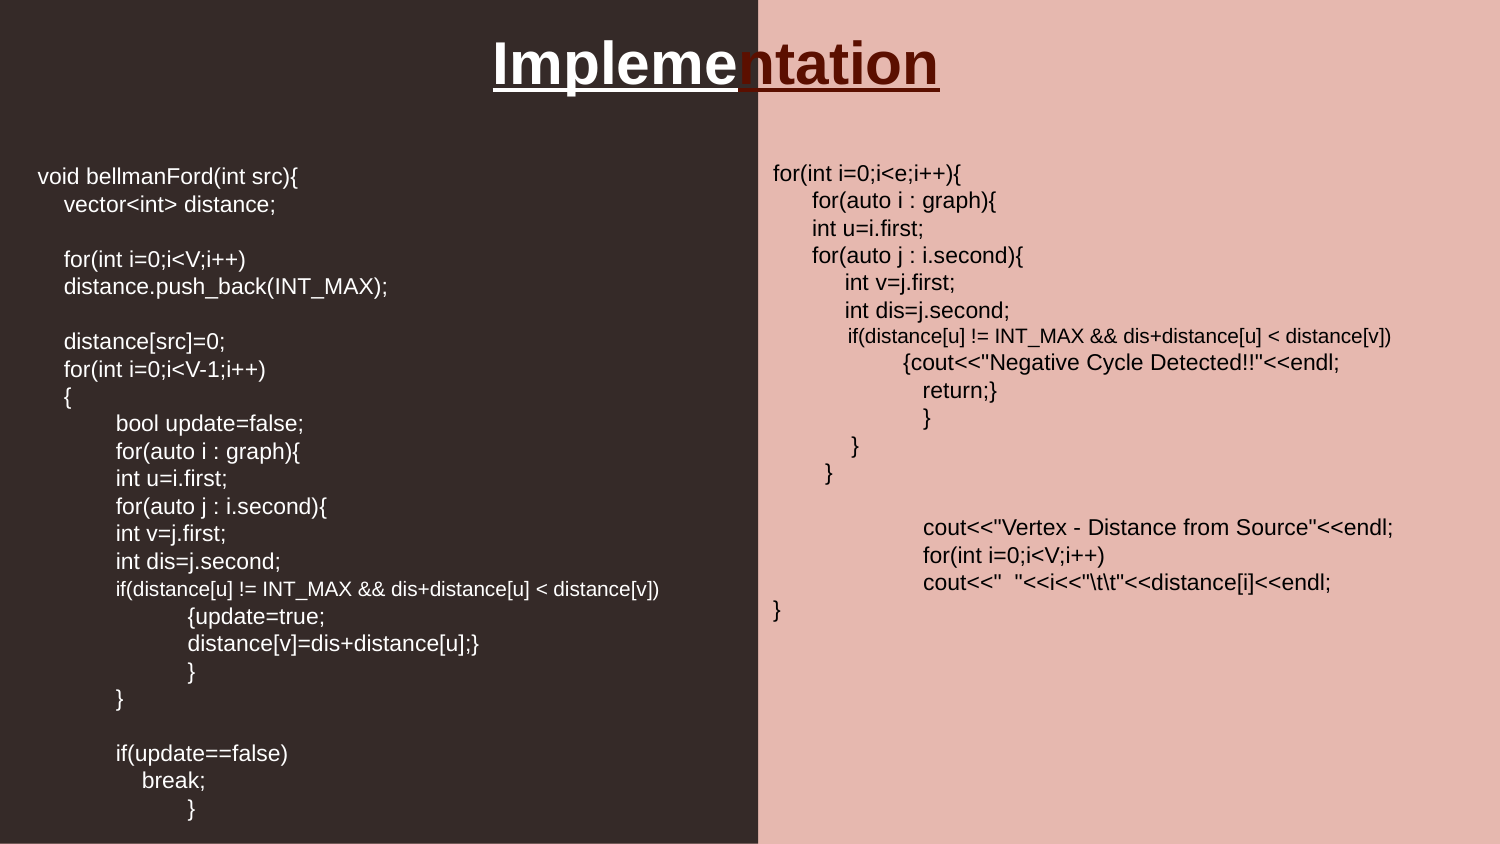

Implementation

for(int i=0;i<e;i++){
      for(auto i : graph){
      int u=i.first;
      for(auto j : i.second){
           int v=j.first;
           int dis=j.second;
             if(distance[u] != INT_MAX && dis+distance[u] < distance[v])
                    {cout<<"Negative Cycle Detected!!"<<endl;
                       return;}
                	}
            }
        }

    	cout<<"Vertex - Distance from Source"<<endl;
    	for(int i=0;i<V;i++)
        	cout<<"  "<<i<<"\t\t"<<distance[i]<<endl;
}

void bellmanFord(int src){
    vector<int> distance;

    for(int i=0;i<V;i++)
    distance.push_back(INT_MAX);

    distance[src]=0;
    for(int i=0;i<V-1;i++)
    {
            bool update=false;
            for(auto i : graph){
            int u=i.first;
            for(auto j : i.second){
            int v=j.first;
            int dis=j.second;
            if(distance[u] != INT_MAX && dis+distance[u] < distance[v])
{update=true;
distance[v]=dis+distance[u];}
                	}
            }

            if(update==false)
                break;
        	}